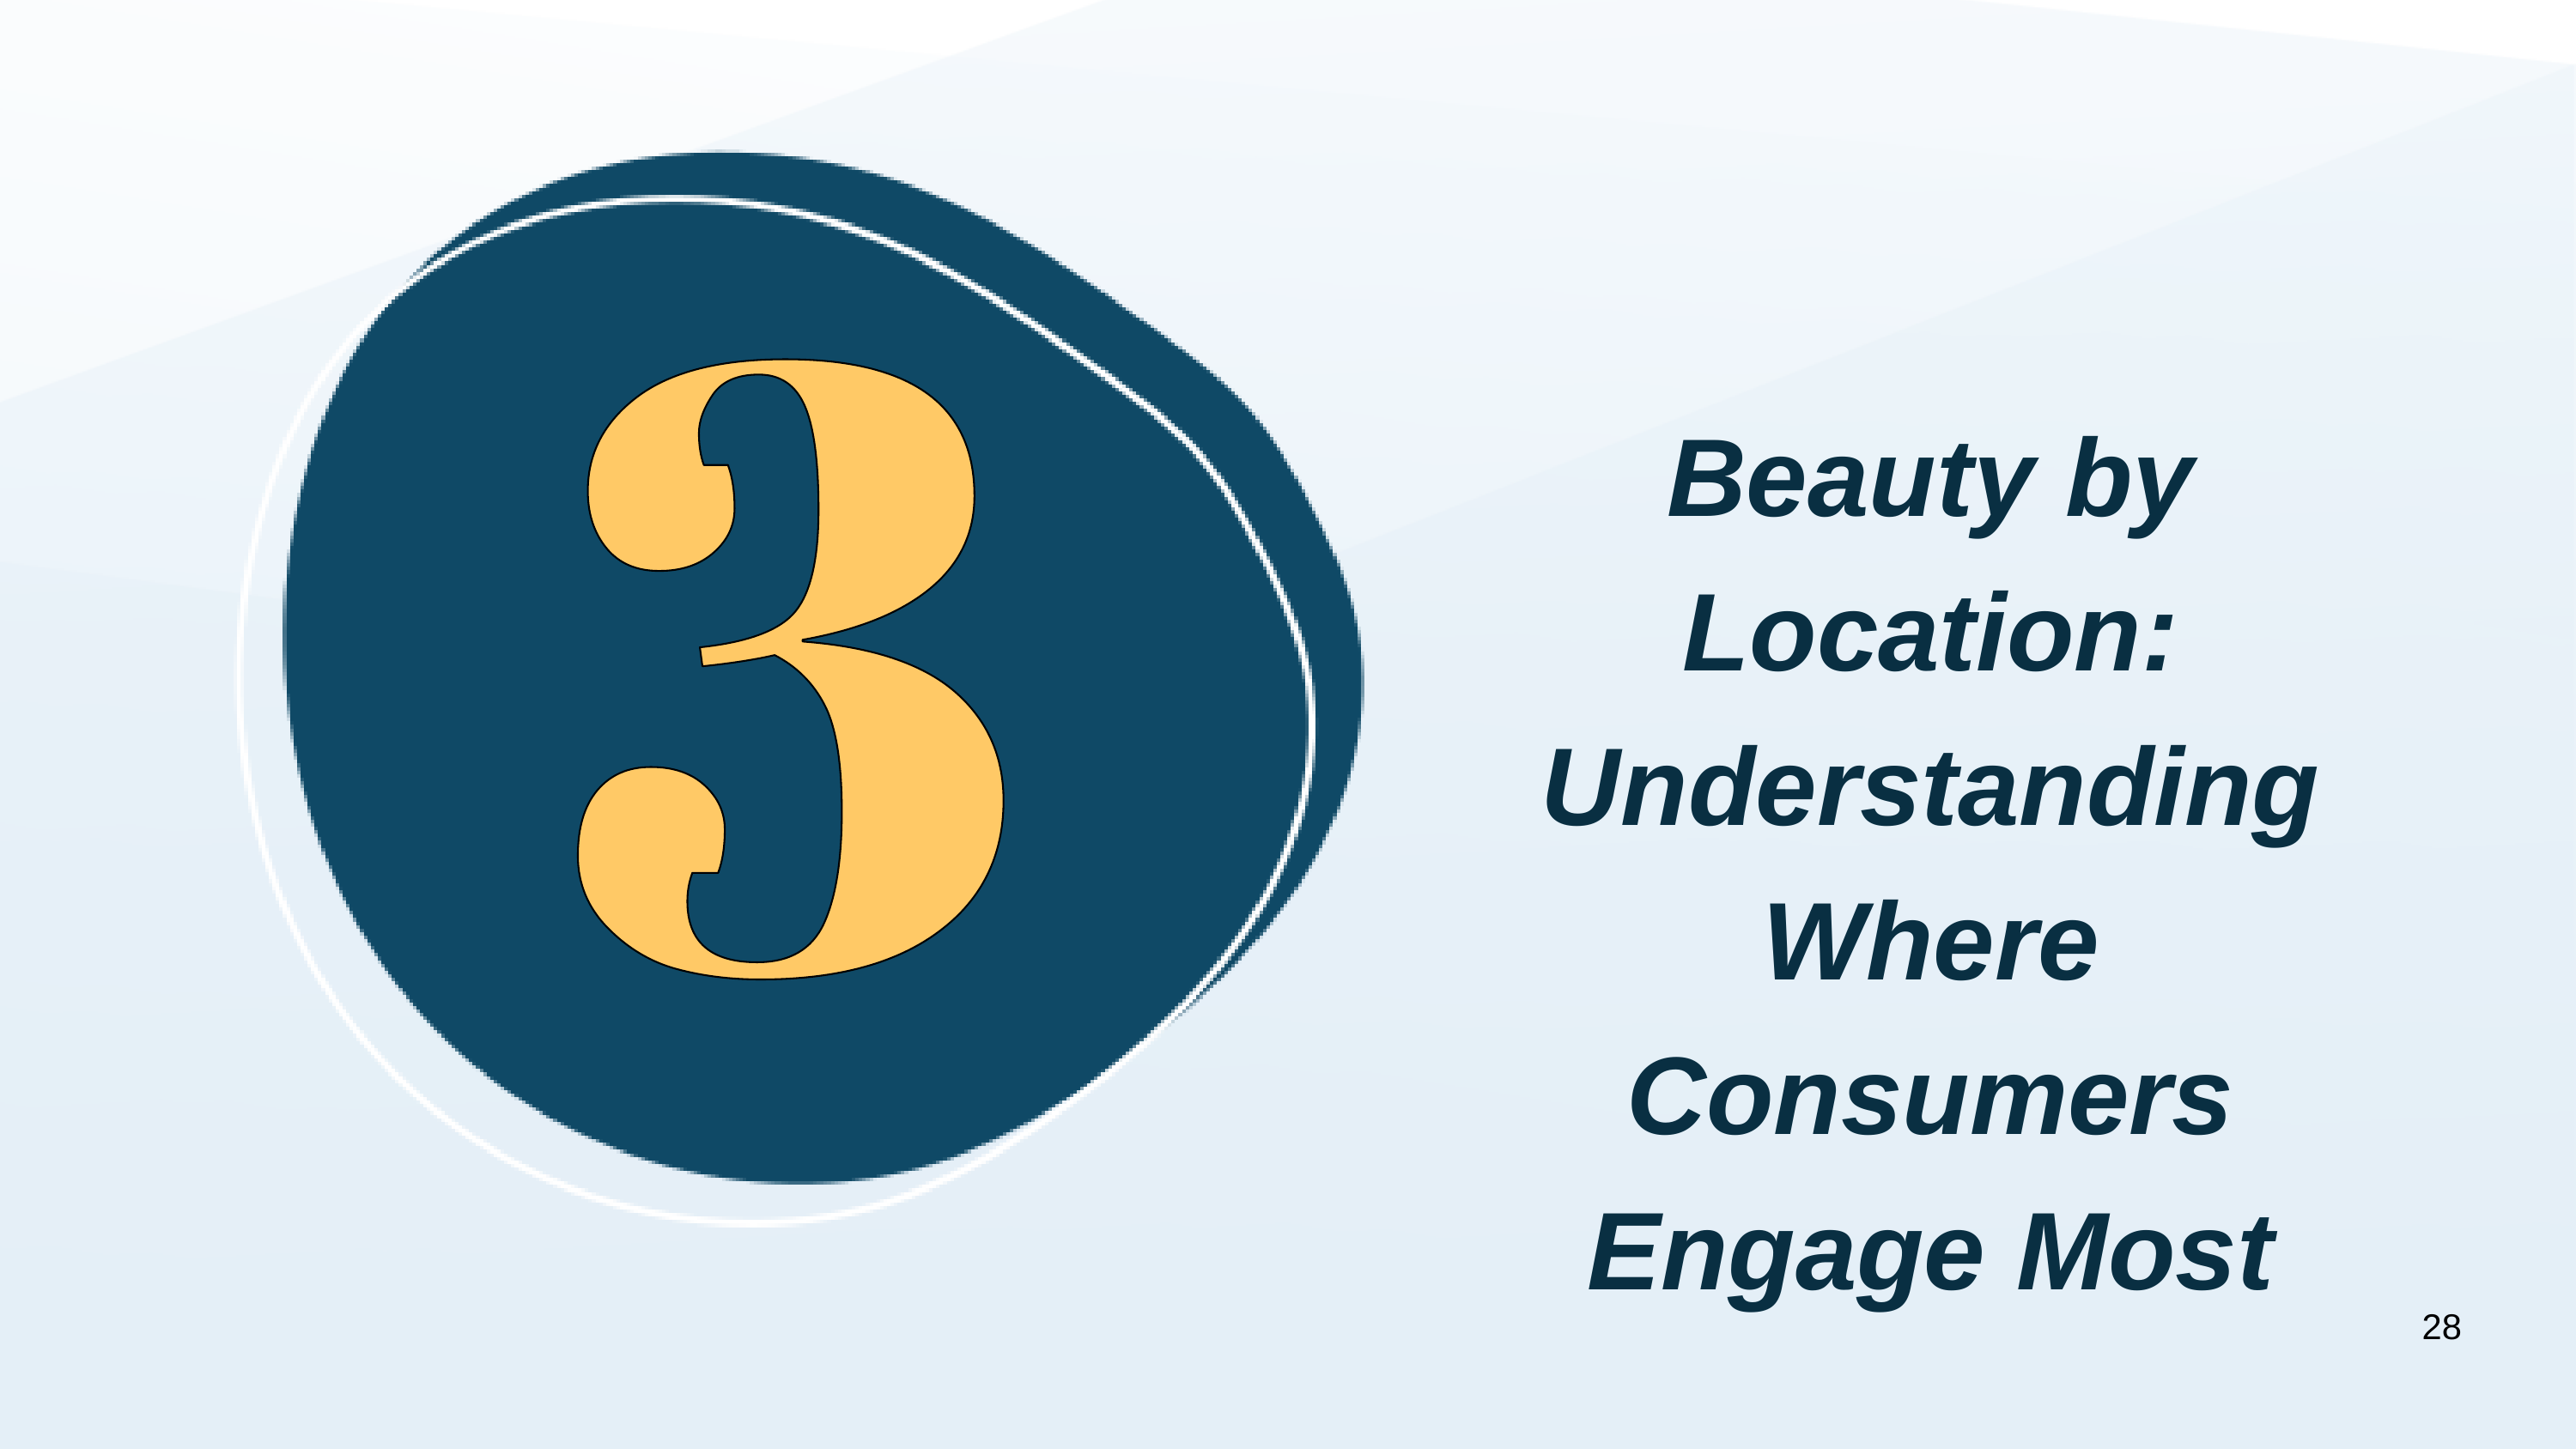

Beauty by Location: Understanding Where Consumers Engage Most
28